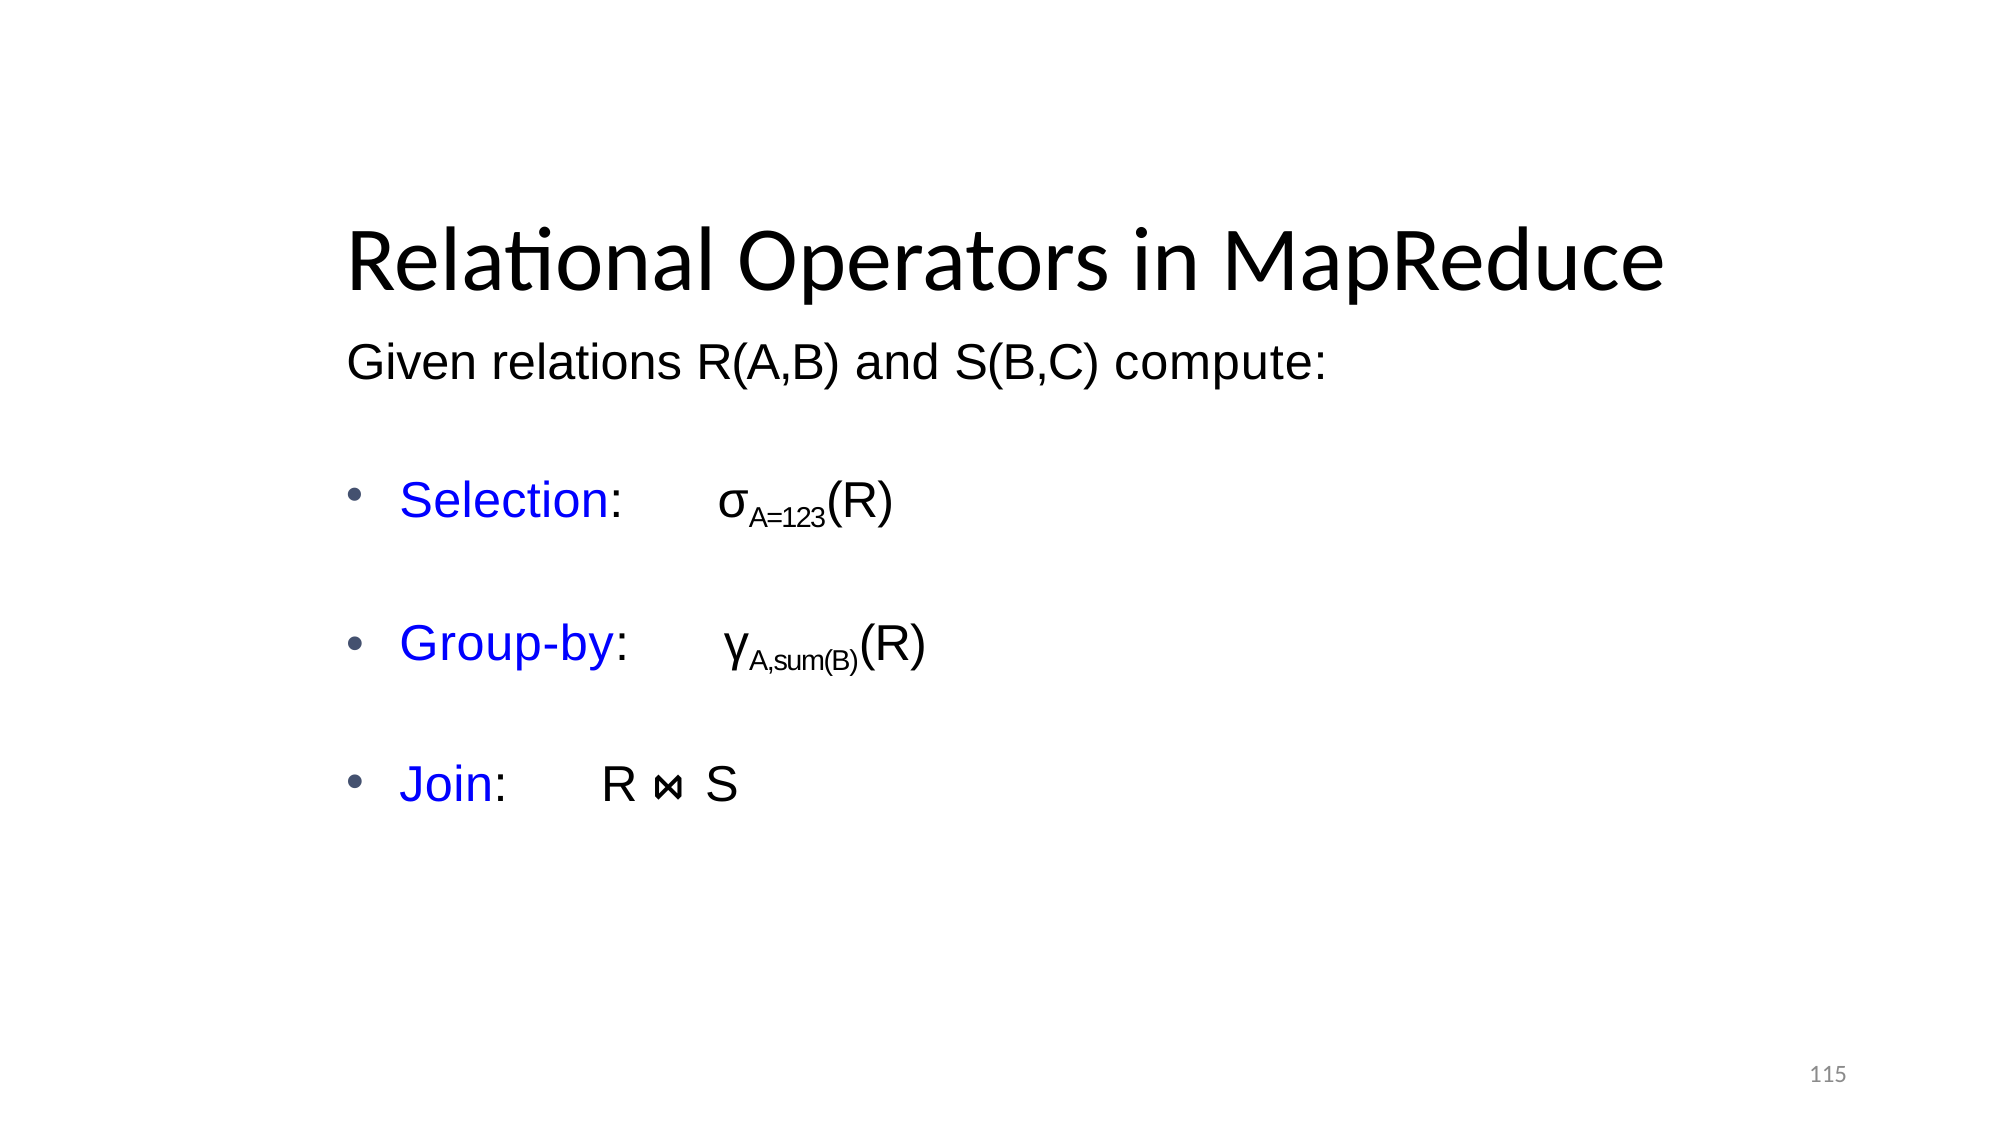

# Relational Operators in MapReduce
Given relations R(A,B) and S(B,C) compute:

Selection:	σA=123(R)

Group-by:	γA,sum(B)(R)

Join:	R ⋈ S
115